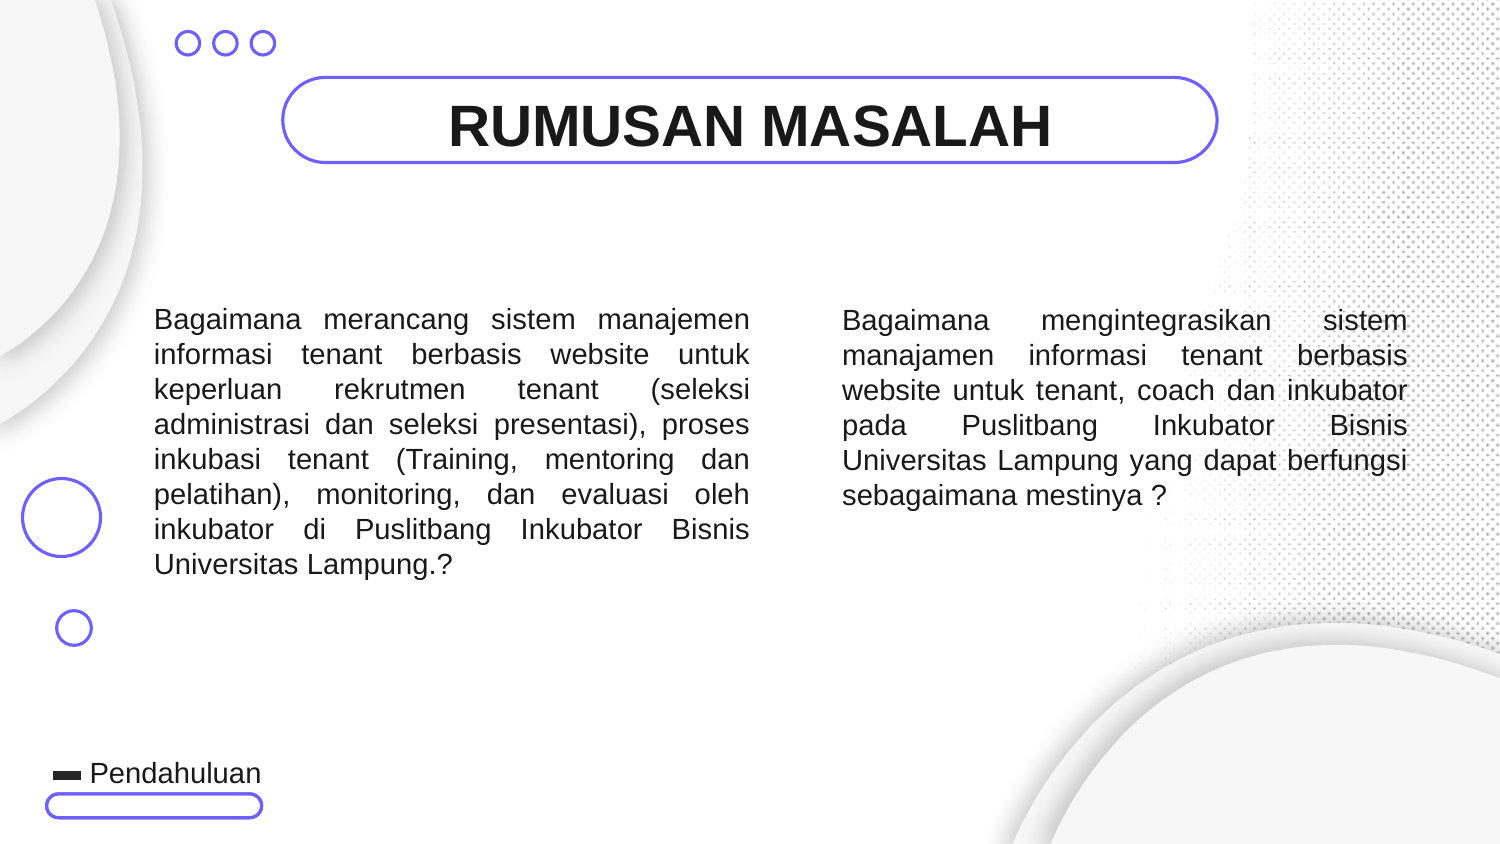

# RUMUSAN MASALAH
Bagaimana merancang sistem manajemen informasi tenant berbasis website untuk keperluan rekrutmen tenant (seleksi administrasi dan seleksi presentasi), proses inkubasi tenant (Training, mentoring dan pelatihan), monitoring, dan evaluasi oleh inkubator di Puslitbang Inkubator Bisnis Universitas Lampung.?
Bagaimana mengintegrasikan sistem manajamen informasi tenant berbasis website untuk tenant, coach dan inkubator pada Puslitbang Inkubator Bisnis Universitas Lampung yang dapat berfungsi sebagaimana mestinya ?

Pendahuluan